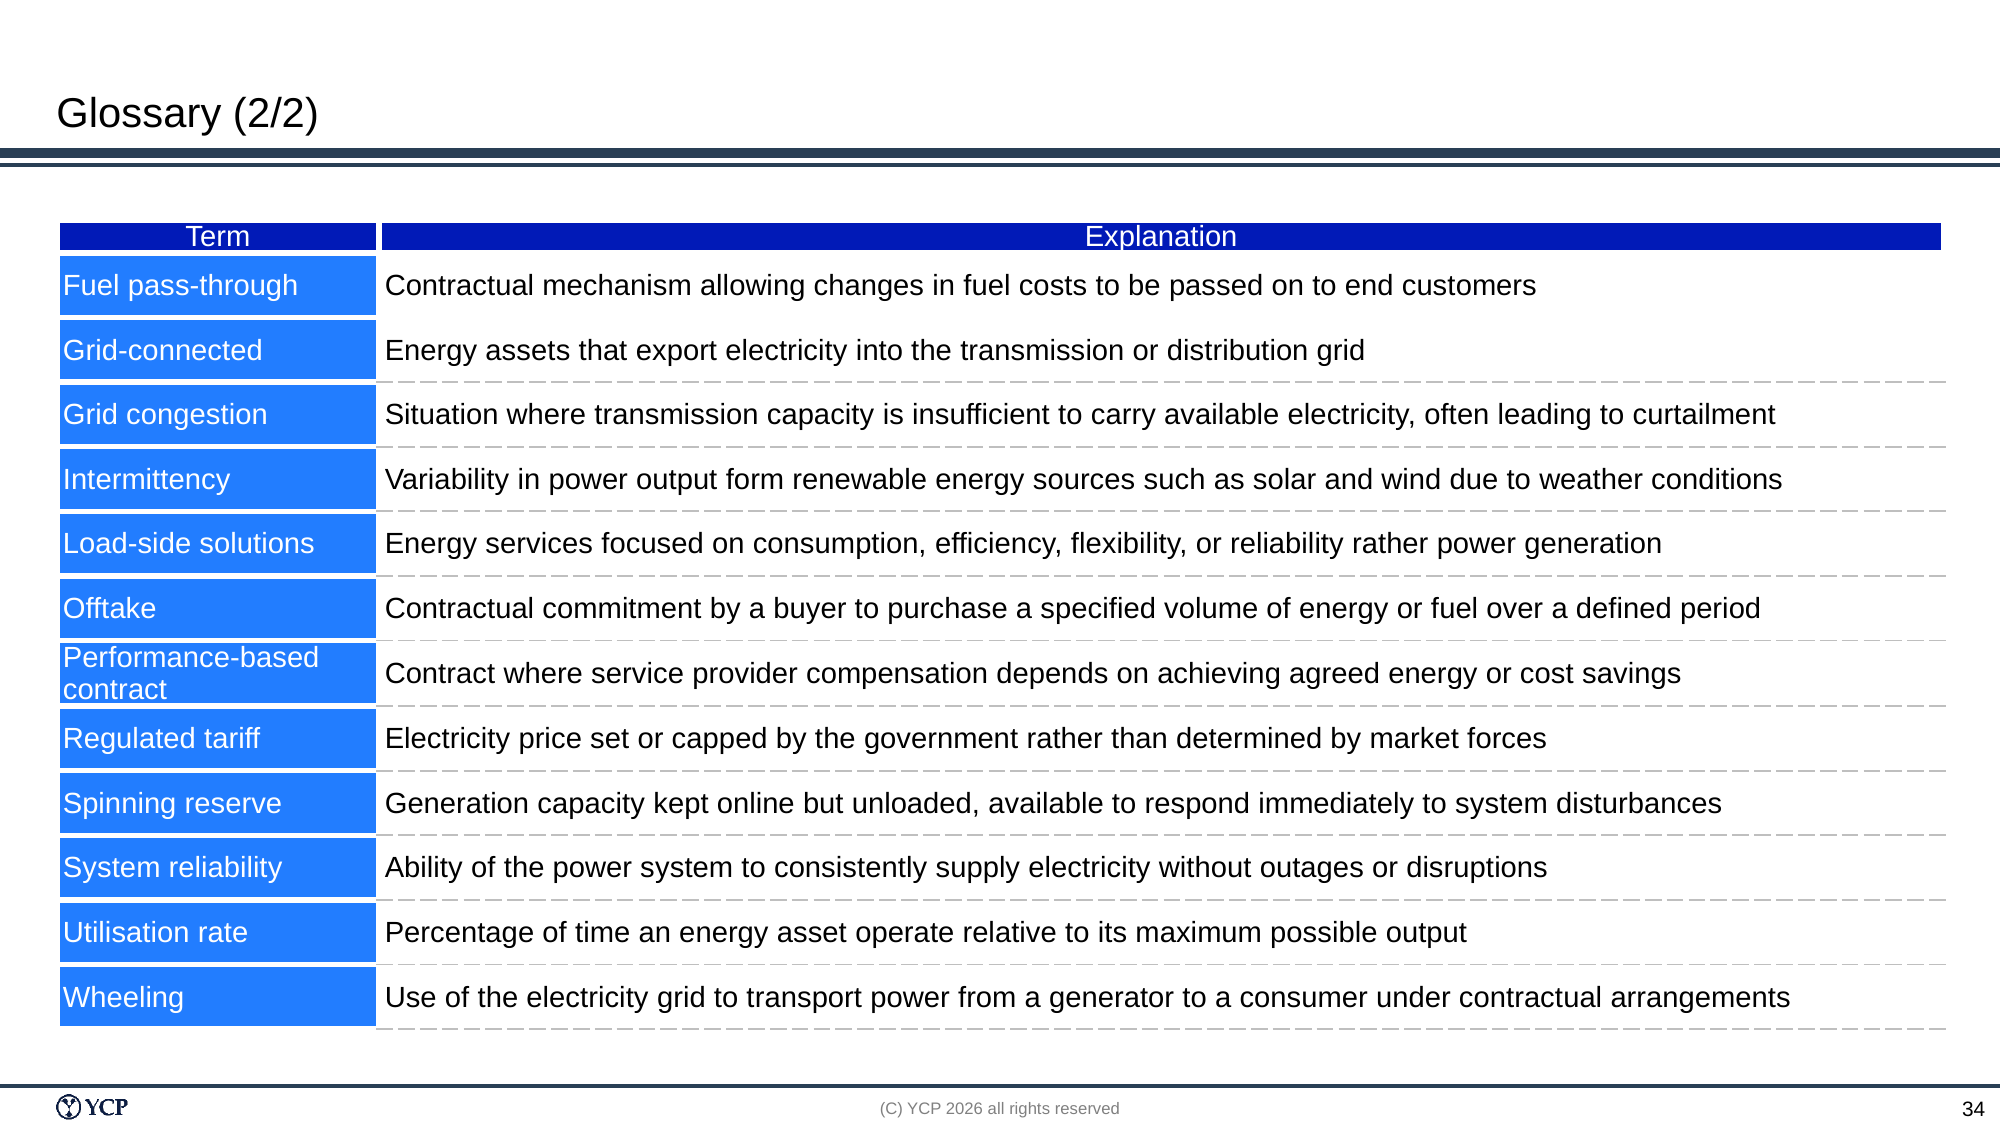

# Glossary (2/2)
| Term | Explanation |
| --- | --- |
| Fuel pass-through | Contractual mechanism allowing changes in fuel costs to be passed on to end customers |
| Grid-connected | Energy assets that export electricity into the transmission or distribution grid |
| Grid congestion | Situation where transmission capacity is insufficient to carry available electricity, often leading to curtailment |
| Intermittency | Variability in power output form renewable energy sources such as solar and wind due to weather conditions |
| Load-side solutions | Energy services focused on consumption, efficiency, flexibility, or reliability rather power generation |
| Offtake | Contractual commitment by a buyer to purchase a specified volume of energy or fuel over a defined period |
| Performance-based contract | Contract where service provider compensation depends on achieving agreed energy or cost savings |
| Regulated tariff | Electricity price set or capped by the government rather than determined by market forces |
| Spinning reserve | Generation capacity kept online but unloaded, available to respond immediately to system disturbances |
| System reliability | Ability of the power system to consistently supply electricity without outages or disruptions |
| Utilisation rate | Percentage of time an energy asset operate relative to its maximum possible output |
| Wheeling | Use of the electricity grid to transport power from a generator to a consumer under contractual arrangements |